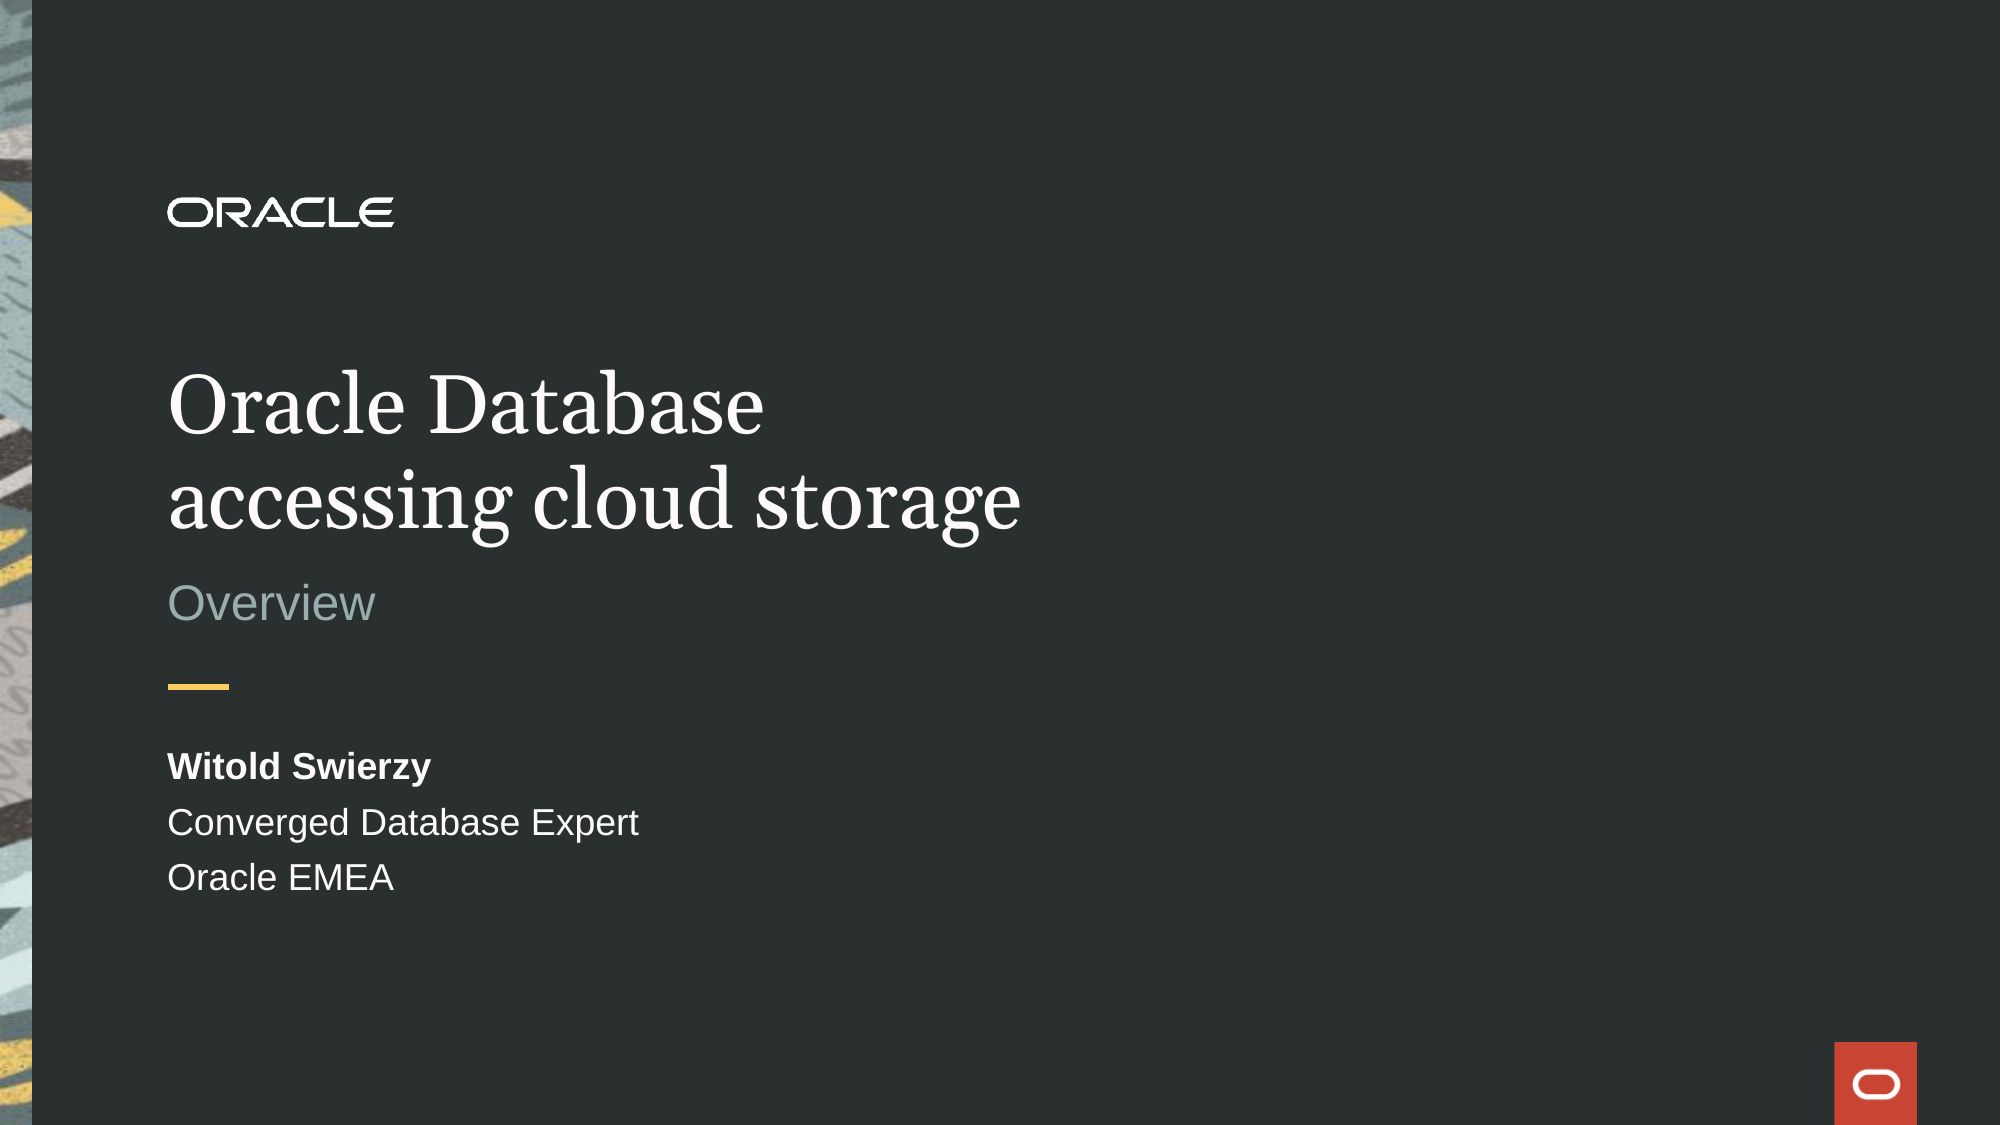

# Oracle Database accessing cloud storage
Overview
Witold Swierzy
Converged Database Expert
Oracle EMEA